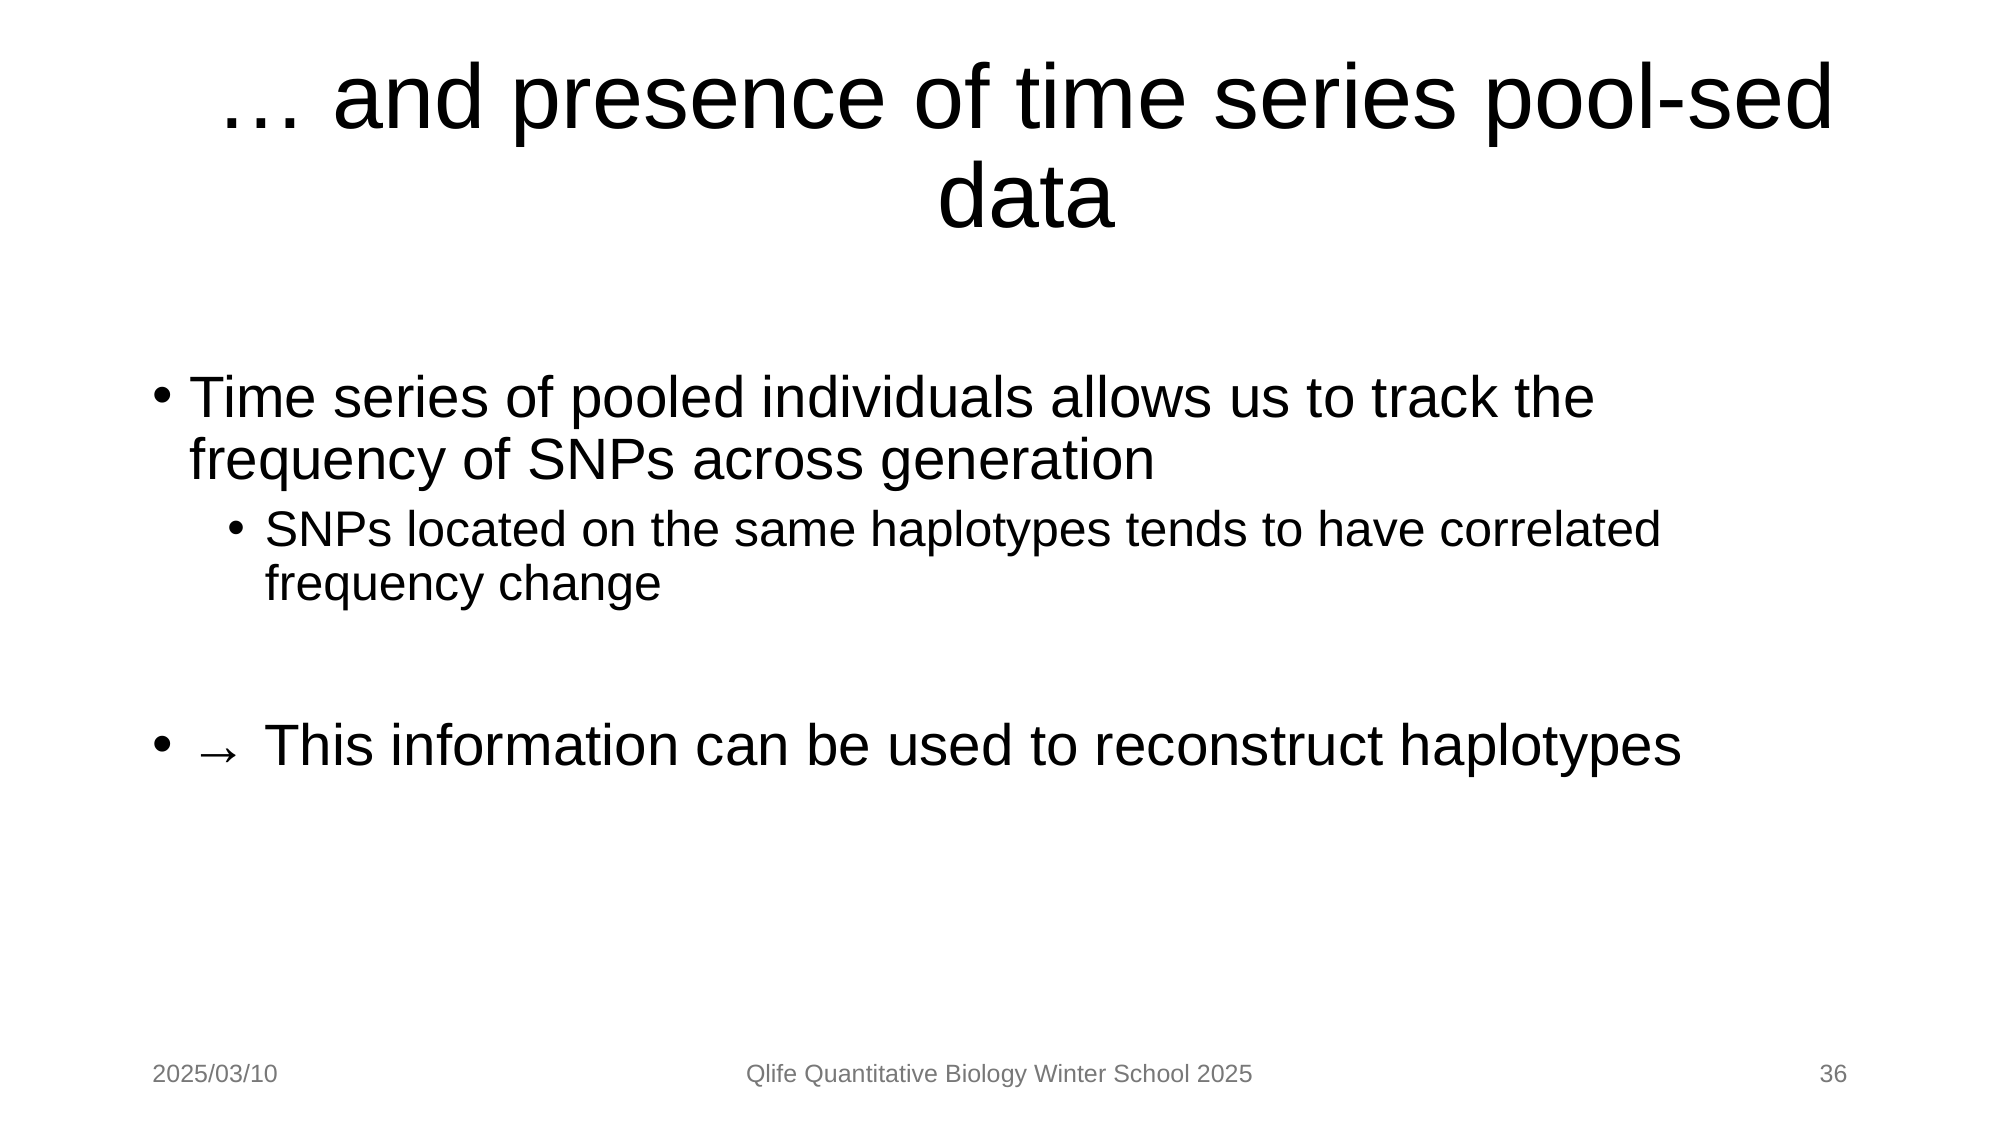

# … and presence of time series pool-sed data
Time series of pooled individuals allows us to track the frequency of SNPs across generation
SNPs located on the same haplotypes tends to have correlated frequency change

→ This information can be used to reconstruct haplotypes

2025/03/10
Qlife Quantitative Biology Winter School 2025
36